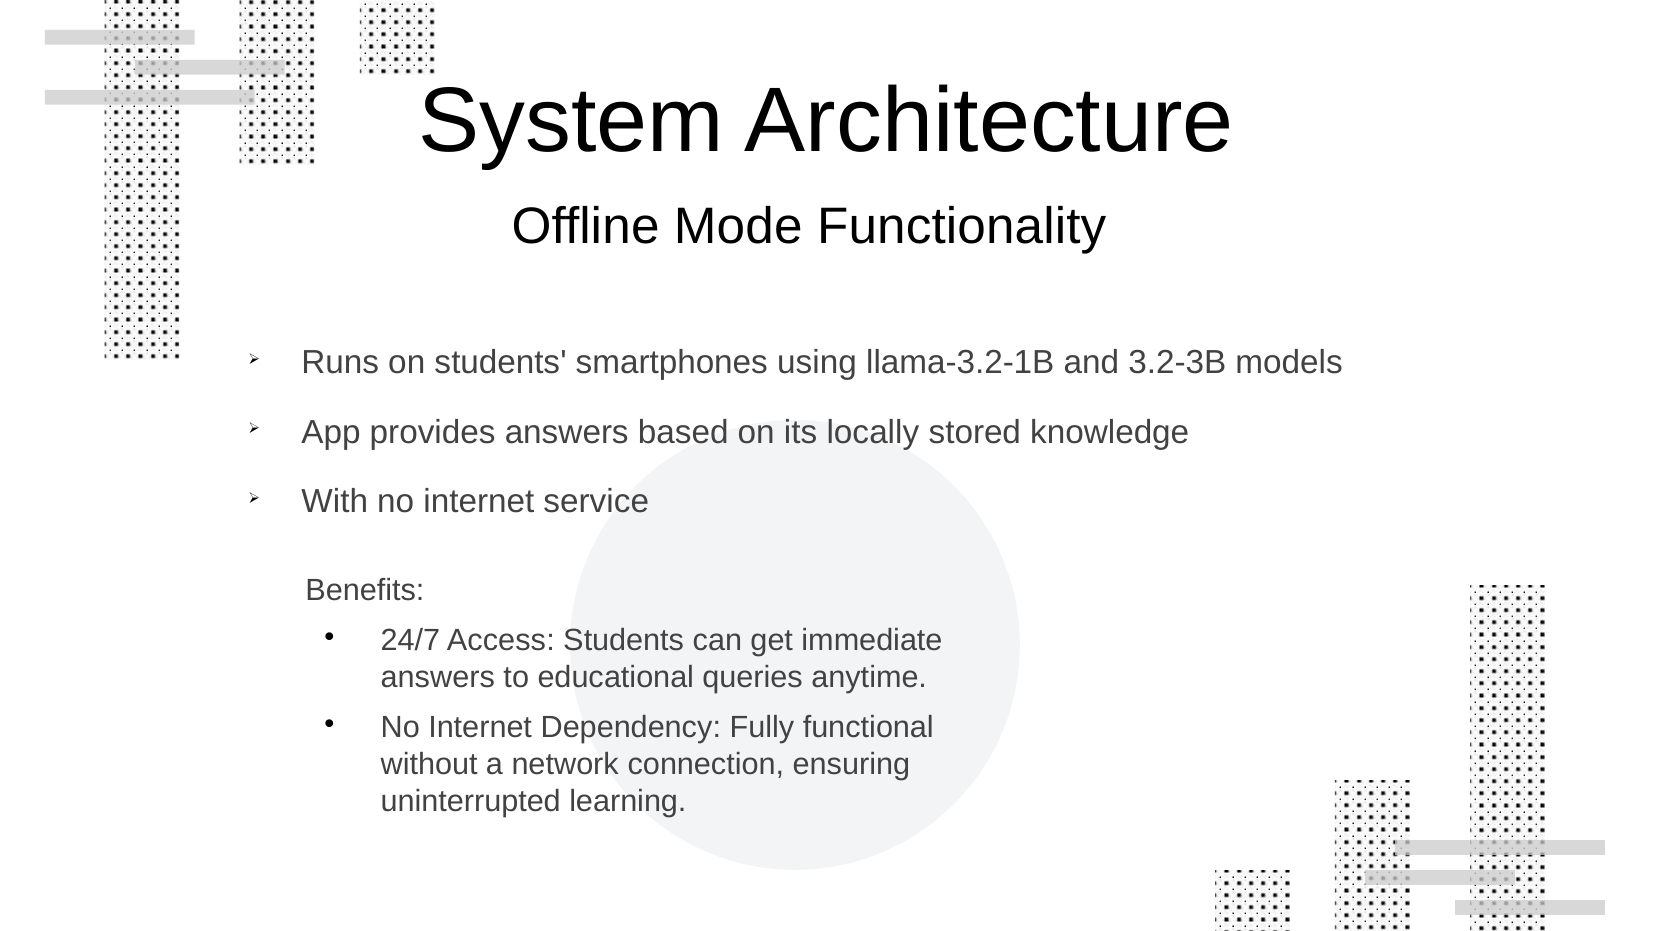

# System Architecture
Offline Mode Functionality
Runs on students' smartphones using llama-3.2-1B and 3.2-3B models
App provides answers based on its locally stored knowledge
With no internet service
Benefits:
24/7 Access: Students can get immediate answers to educational queries anytime.
No Internet Dependency: Fully functional without a network connection, ensuring uninterrupted learning.